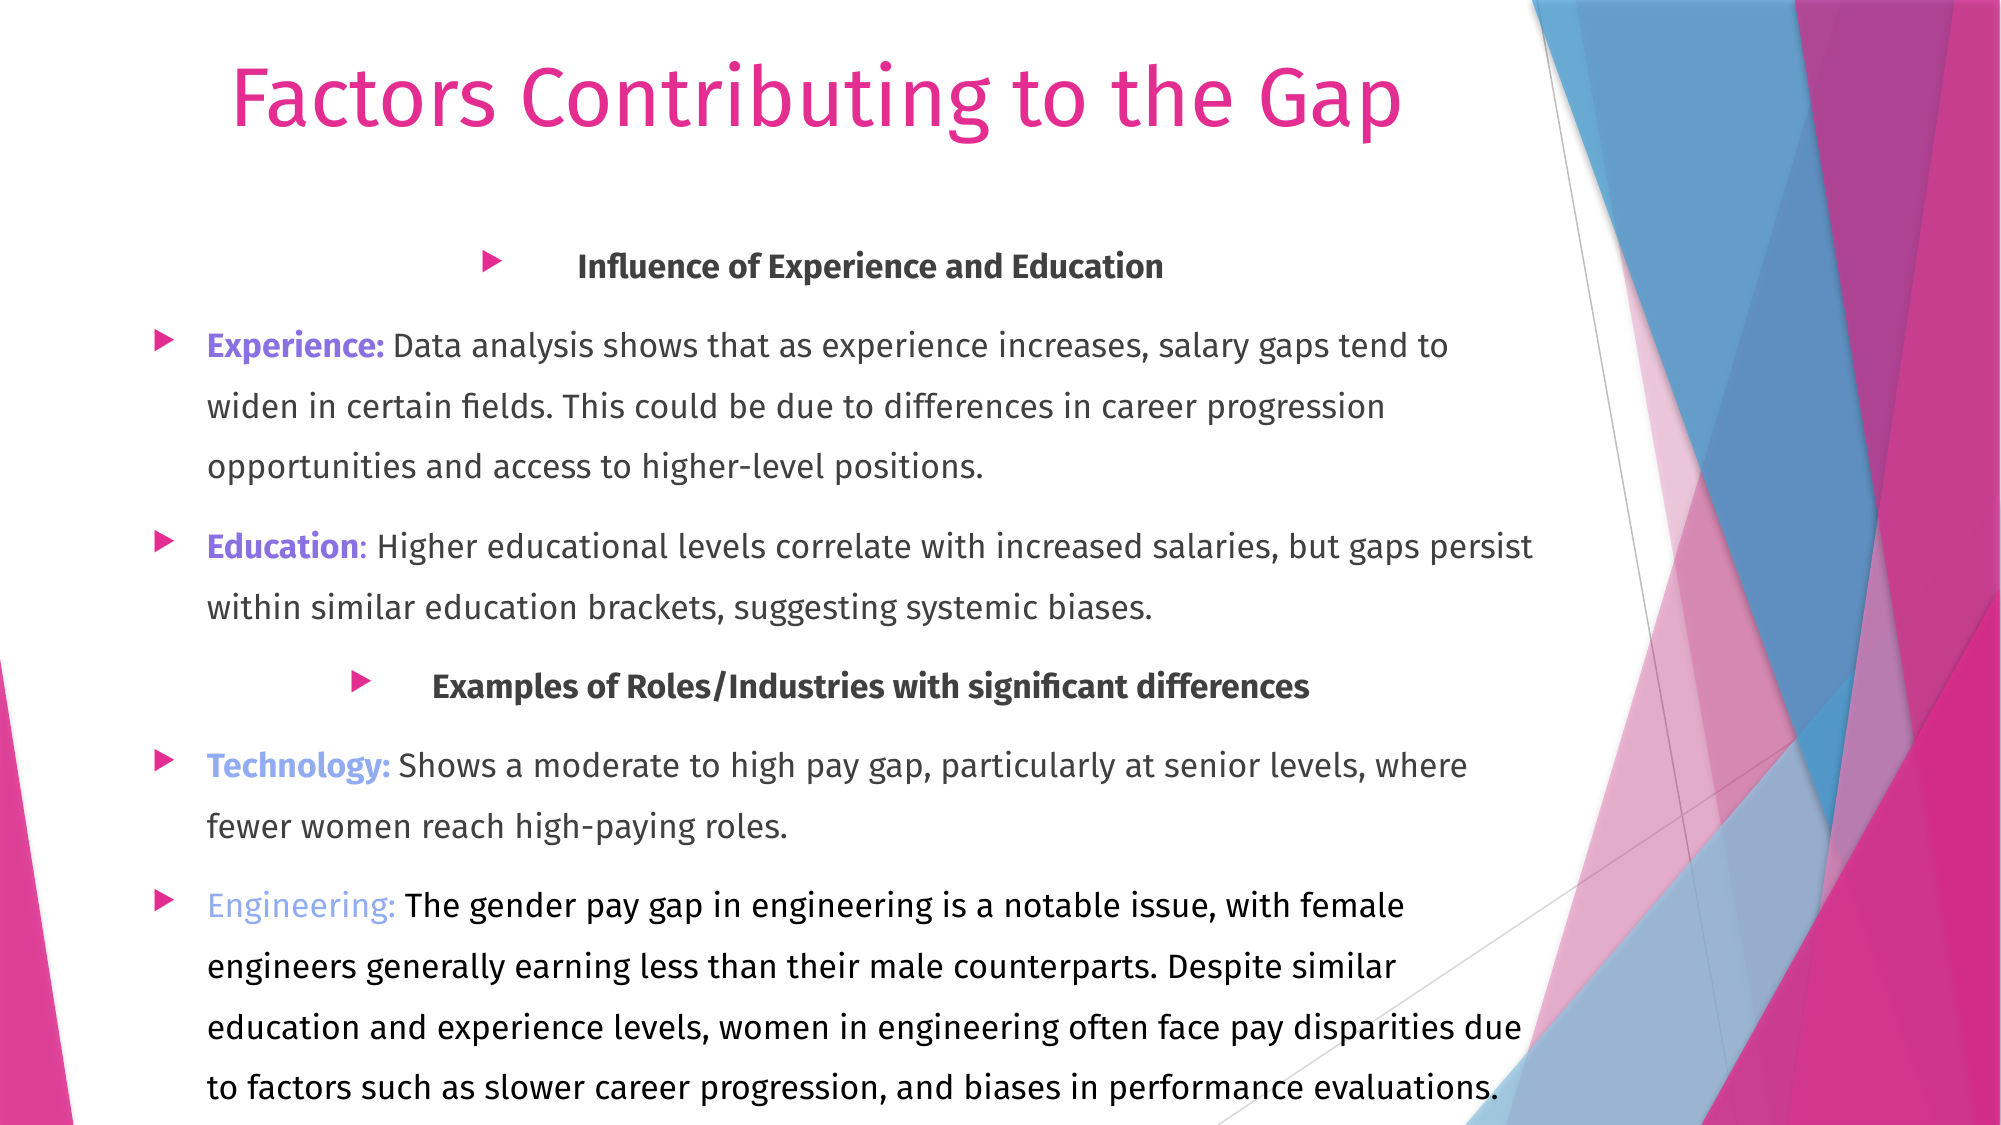

# Factors Contributing to the Gap
Influence of Experience and Education
Experience: Data analysis shows that as experience increases, salary gaps tend to widen in certain fields. This could be due to differences in career progression opportunities and access to higher-level positions.
Education: Higher educational levels correlate with increased salaries, but gaps persist within similar education brackets, suggesting systemic biases.
Examples of Roles/Industries with significant differences
Technology: Shows a moderate to high pay gap, particularly at senior levels, where fewer women reach high-paying roles.
Engineering: The gender pay gap in engineering is a notable issue, with female engineers generally earning less than their male counterparts. Despite similar education and experience levels, women in engineering often face pay disparities due to factors such as slower career progression, and biases in performance evaluations.